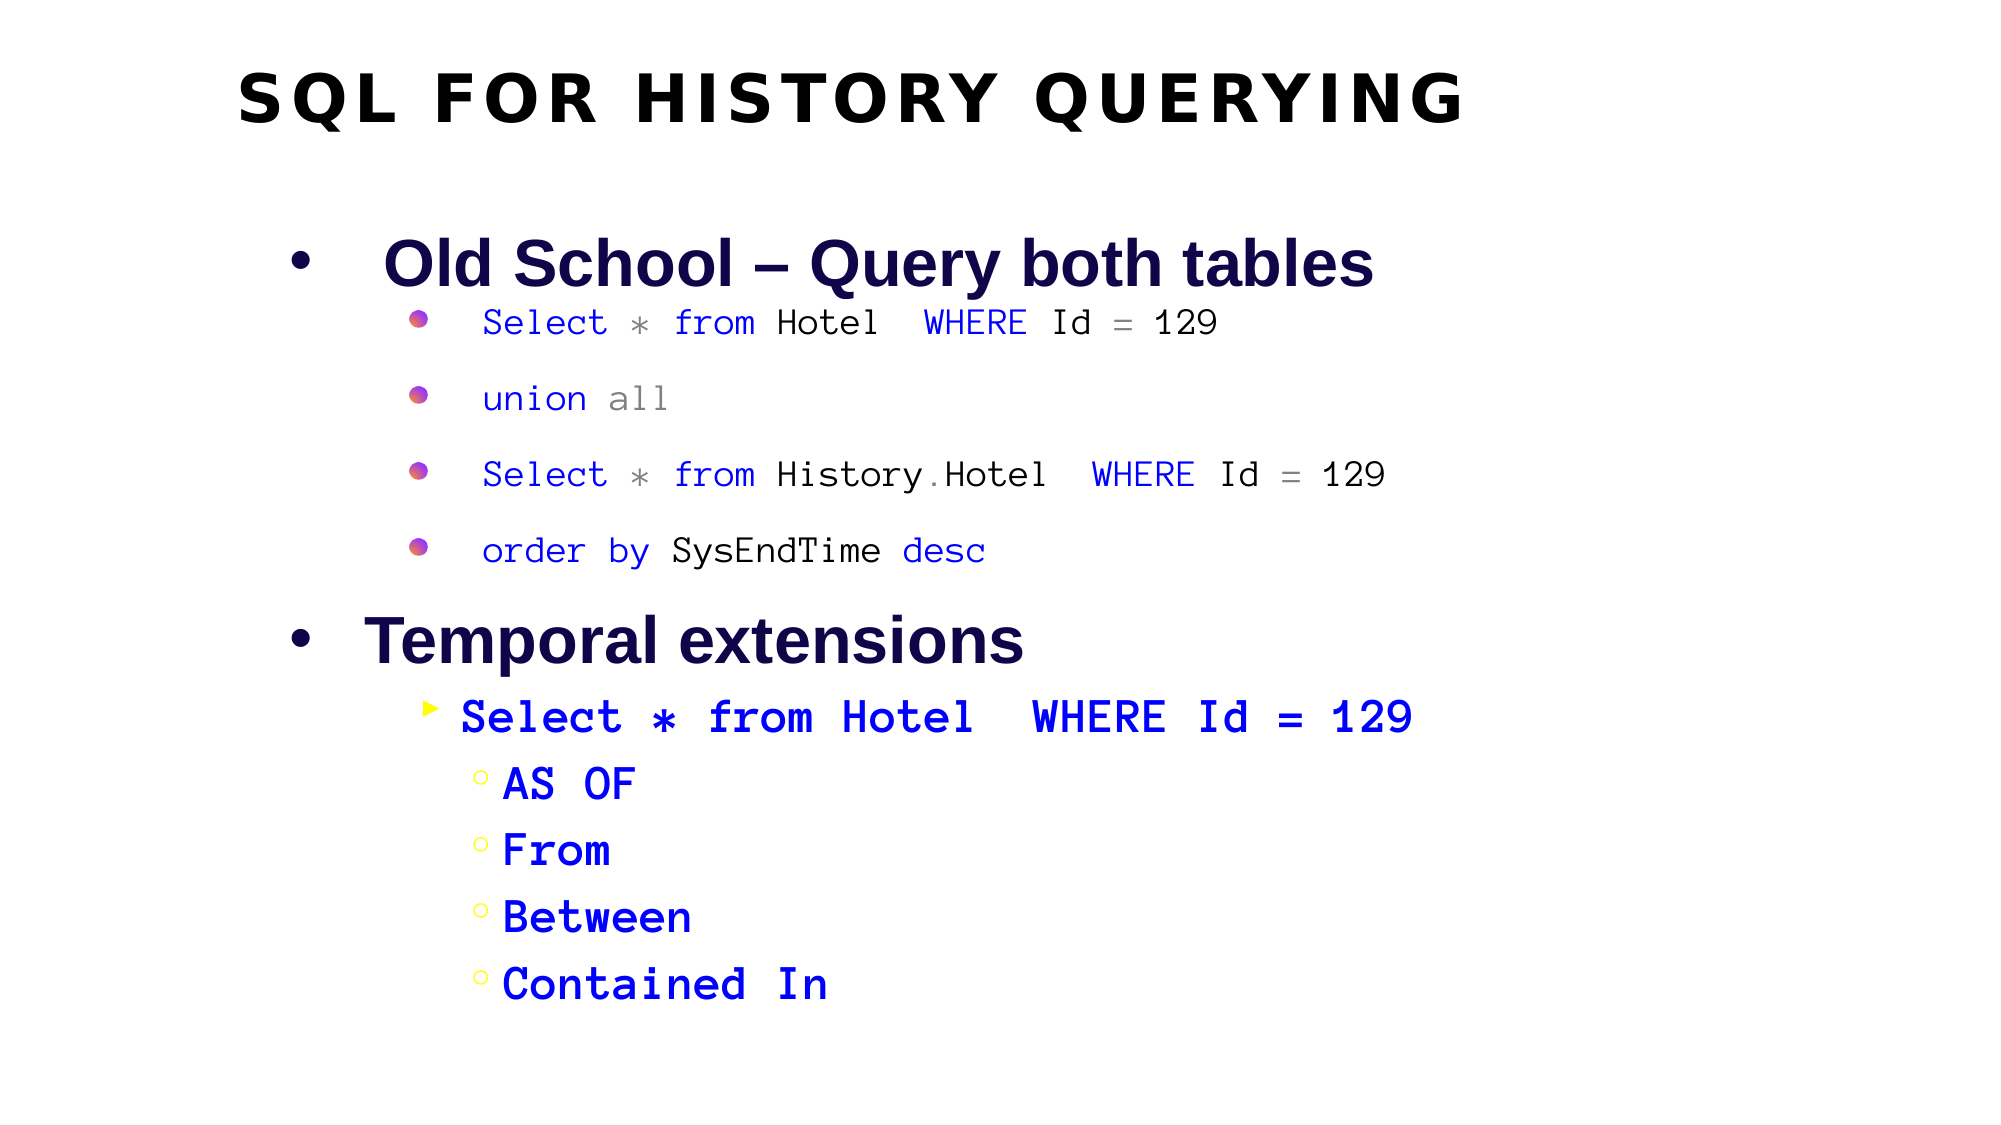

# SQL for History Querying
Old School – Query both tables

Select * from Hotel  WHERE Id = 129
union all
Select * from History.Hotel  WHERE Id = 129
order by SysEndTime desc

Temporal extensions
Select * from Hotel  WHERE Id = 129
AS OF
From
Between
Contained In